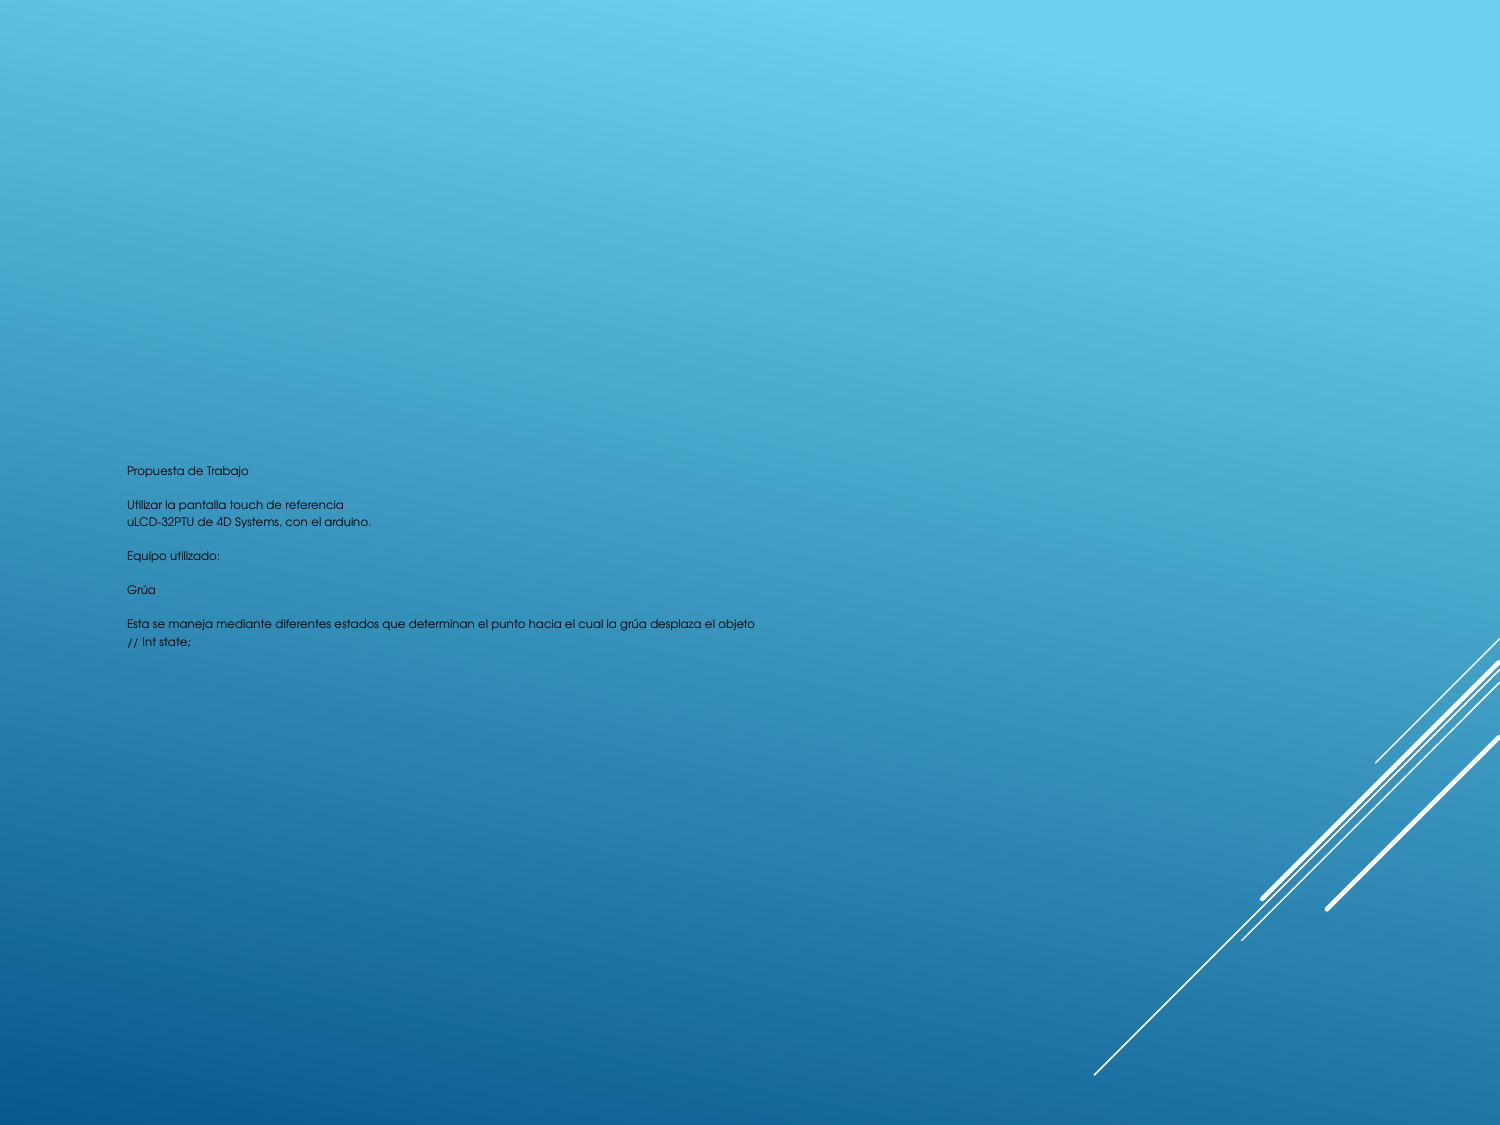

Propuesta de Trabajo

Utilizar la pantalla touch de referencia
uLCD-32PTU de 4D Systems, con el arduino.

Equipo utilizado:

Grúa

Esta se maneja mediante diferentes estados que determinan el punto hacia el cual la grúa desplaza el objeto
// Int state;